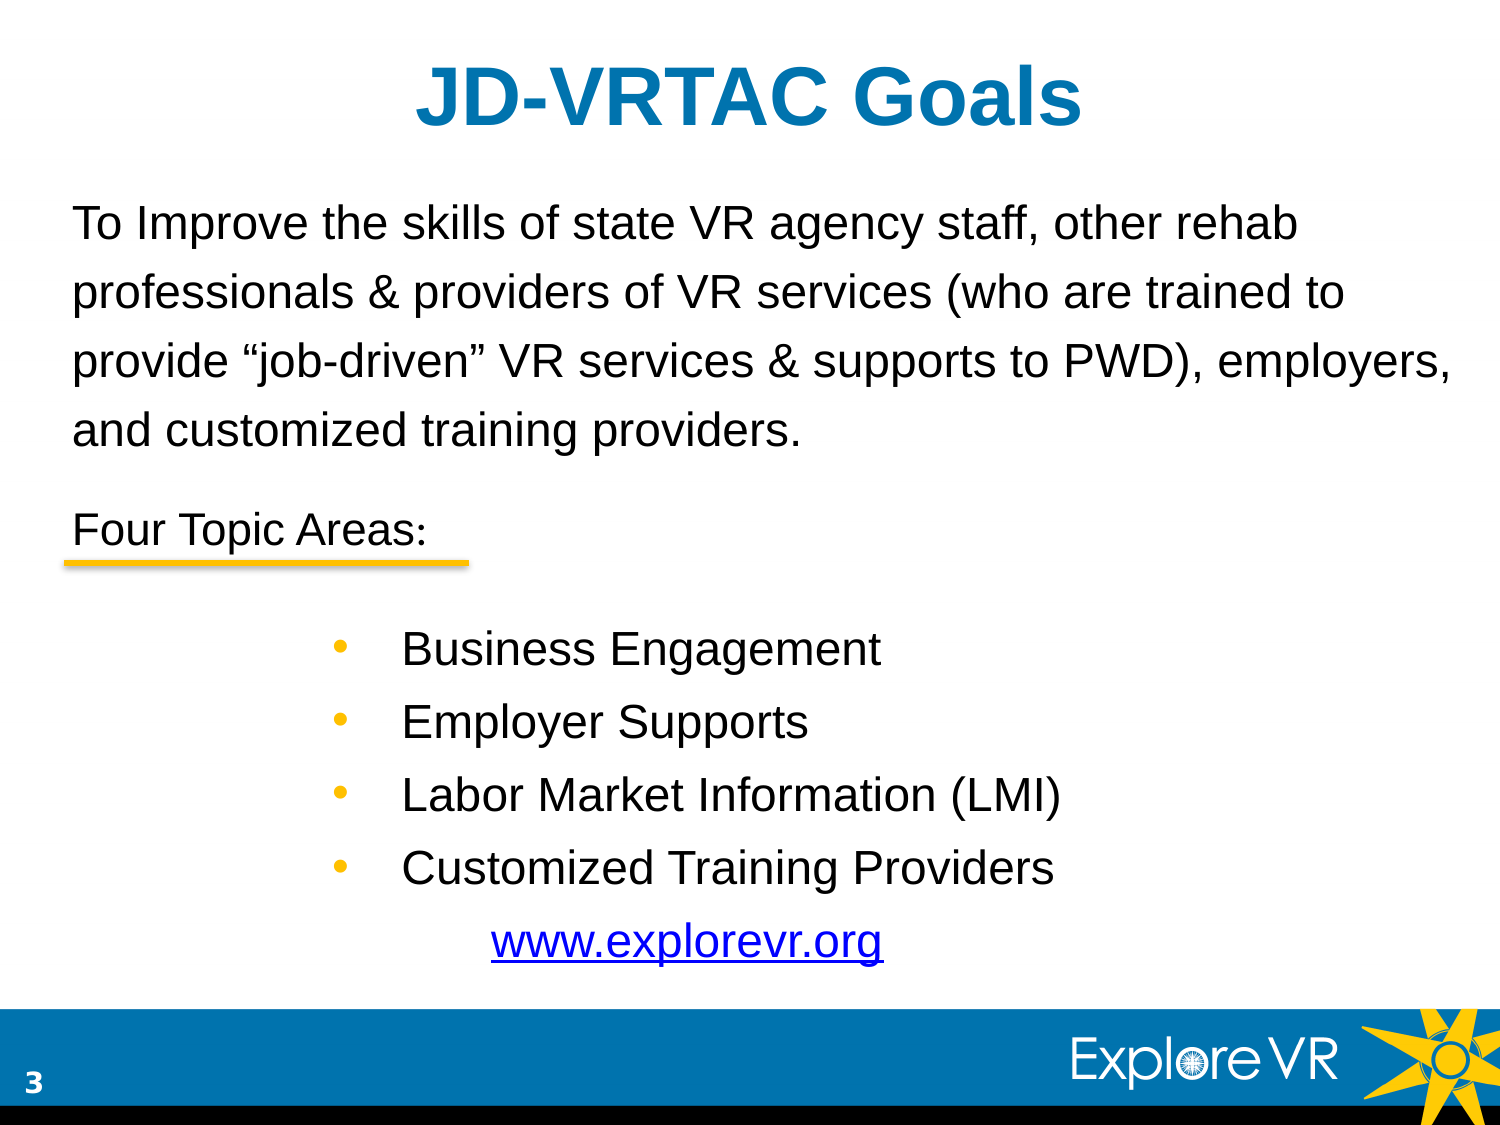

JD-VRTAC Goals
To Improve the skills of state VR agency staff, other rehab professionals & providers of VR services (who are trained to provide “job-driven” VR services & supports to PWD), employers, and customized training providers.
Four Topic Areas:
 Business Engagement
 Employer Supports
 Labor Market Information (LMI)
 Customized Training Providers
            www.explorevr.org

3